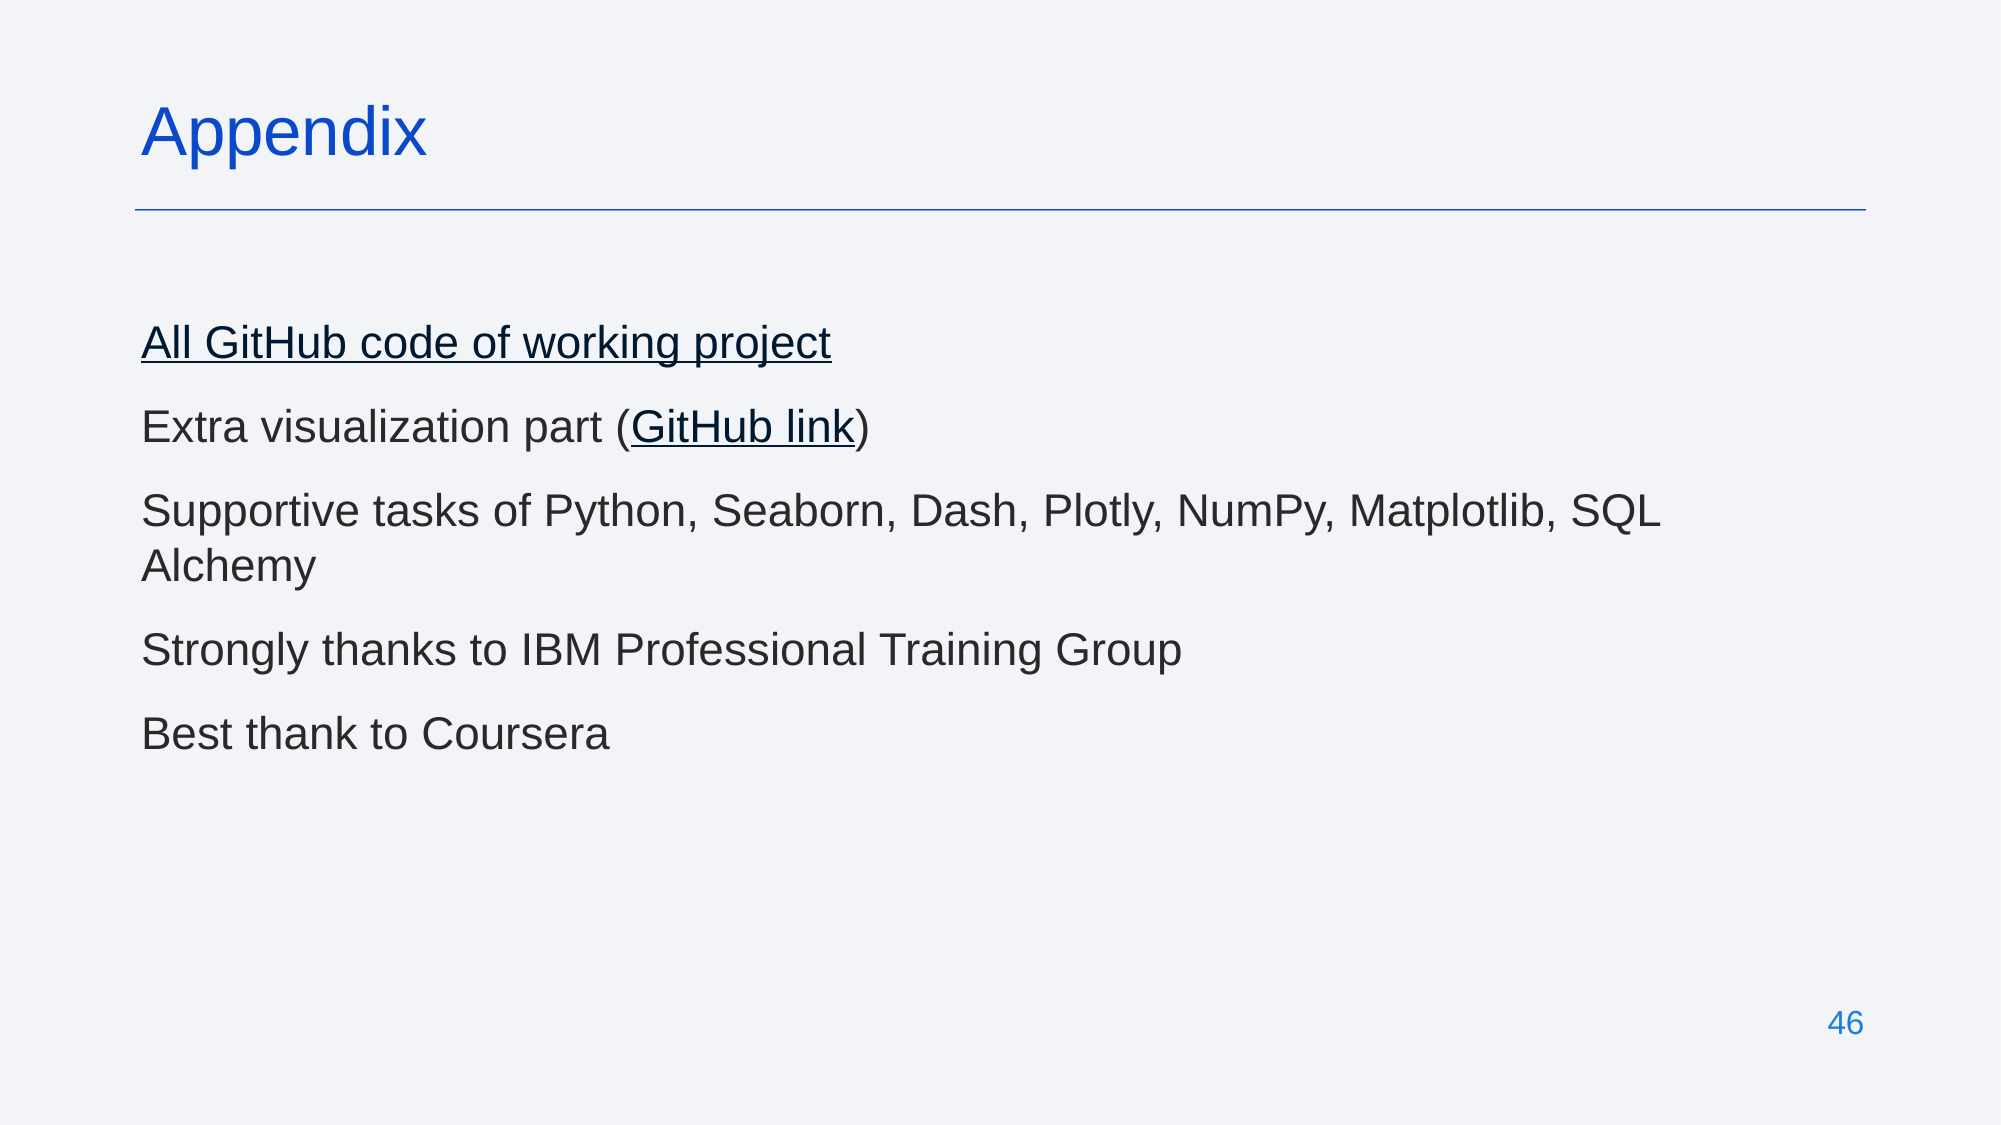

Appendix
All GitHub code of working project
Extra visualization part (GitHub link)
Supportive tasks of Python, Seaborn, Dash, Plotly, NumPy, Matplotlib, SQL Alchemy
Strongly thanks to IBM Professional Training Group
Best thank to Coursera
46